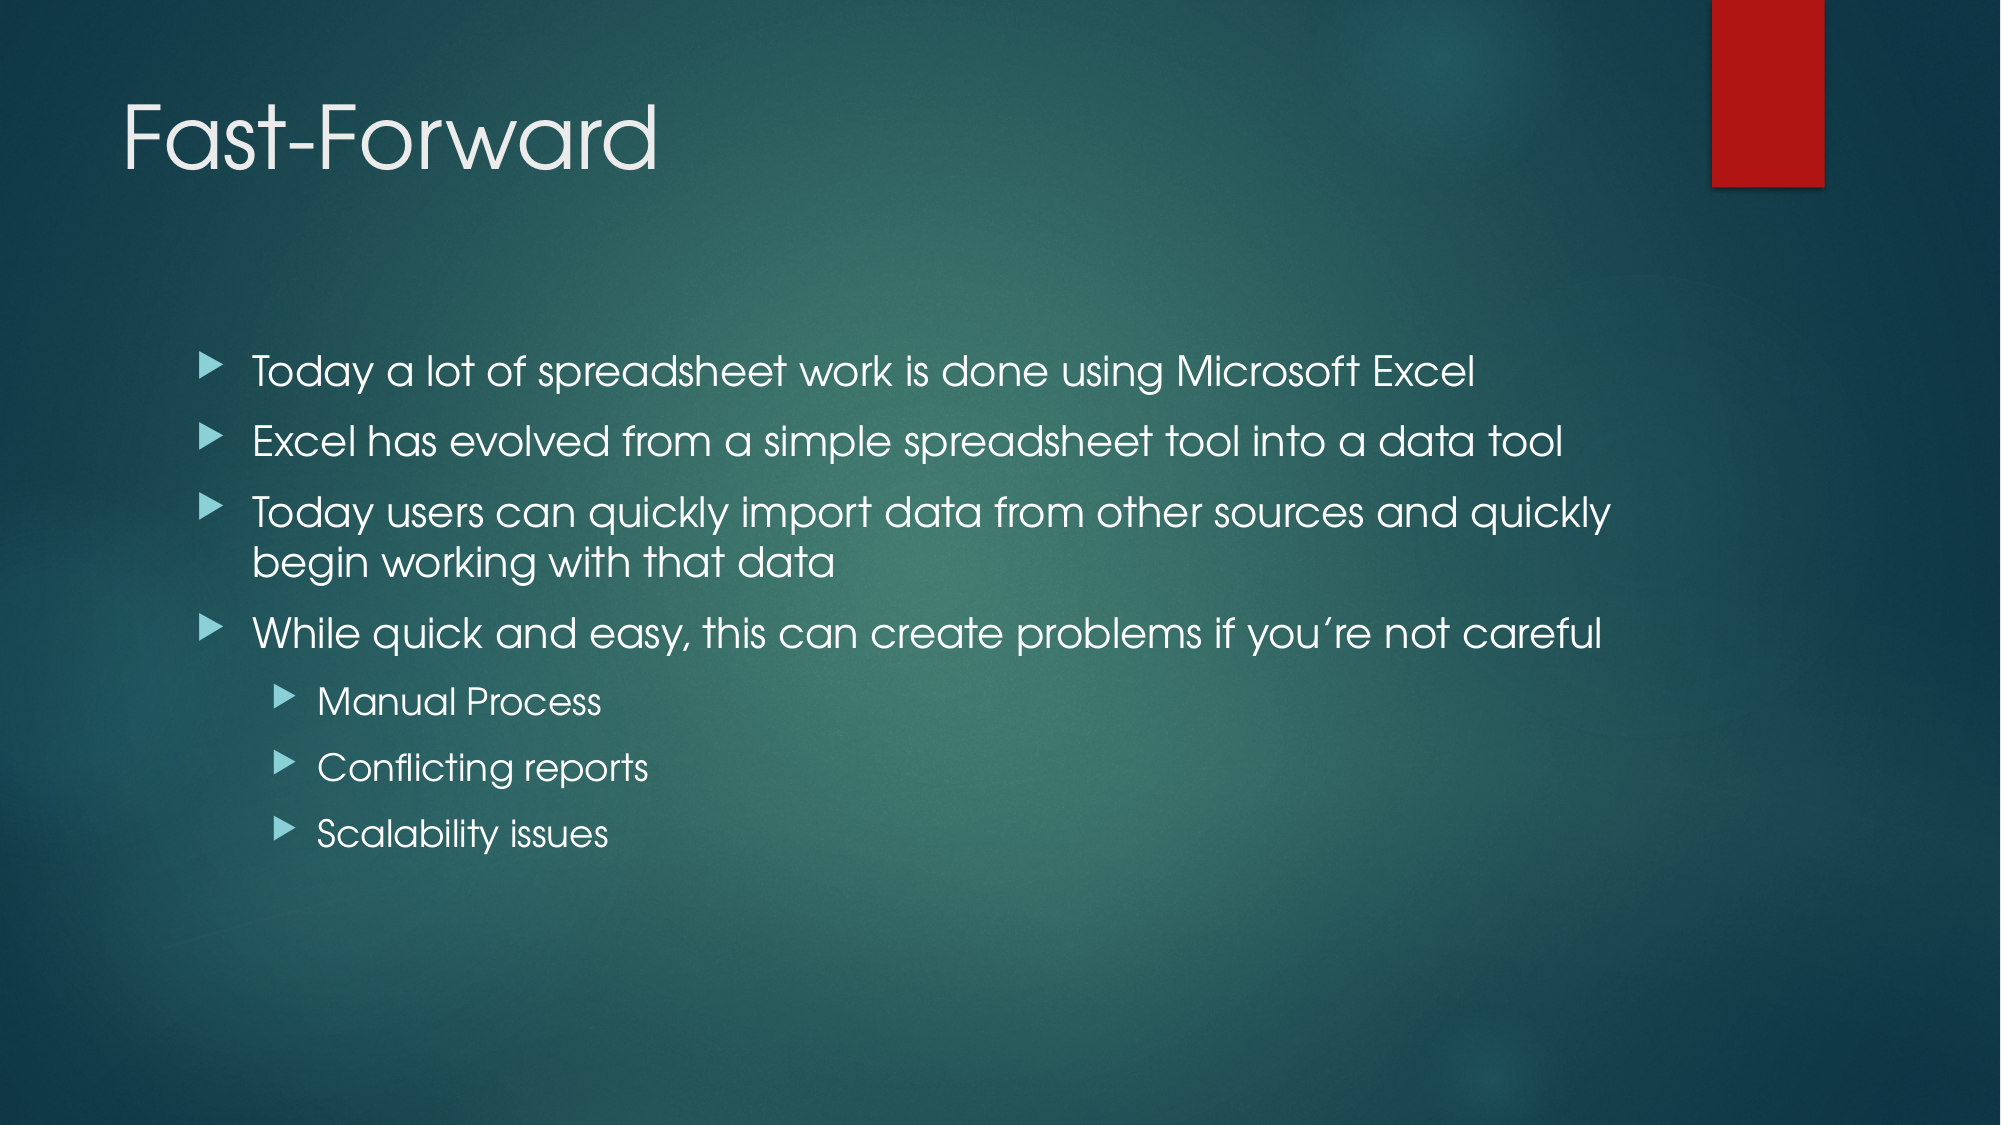

# Fast-Forward
Today a lot of spreadsheet work is done using Microsoft Excel
Excel has evolved from a simple spreadsheet tool into a data tool
Today users can quickly import data from other sources and quickly begin working with that data
While quick and easy, this can create problems if you’re not careful
Manual Process
Conflicting reports
Scalability issues